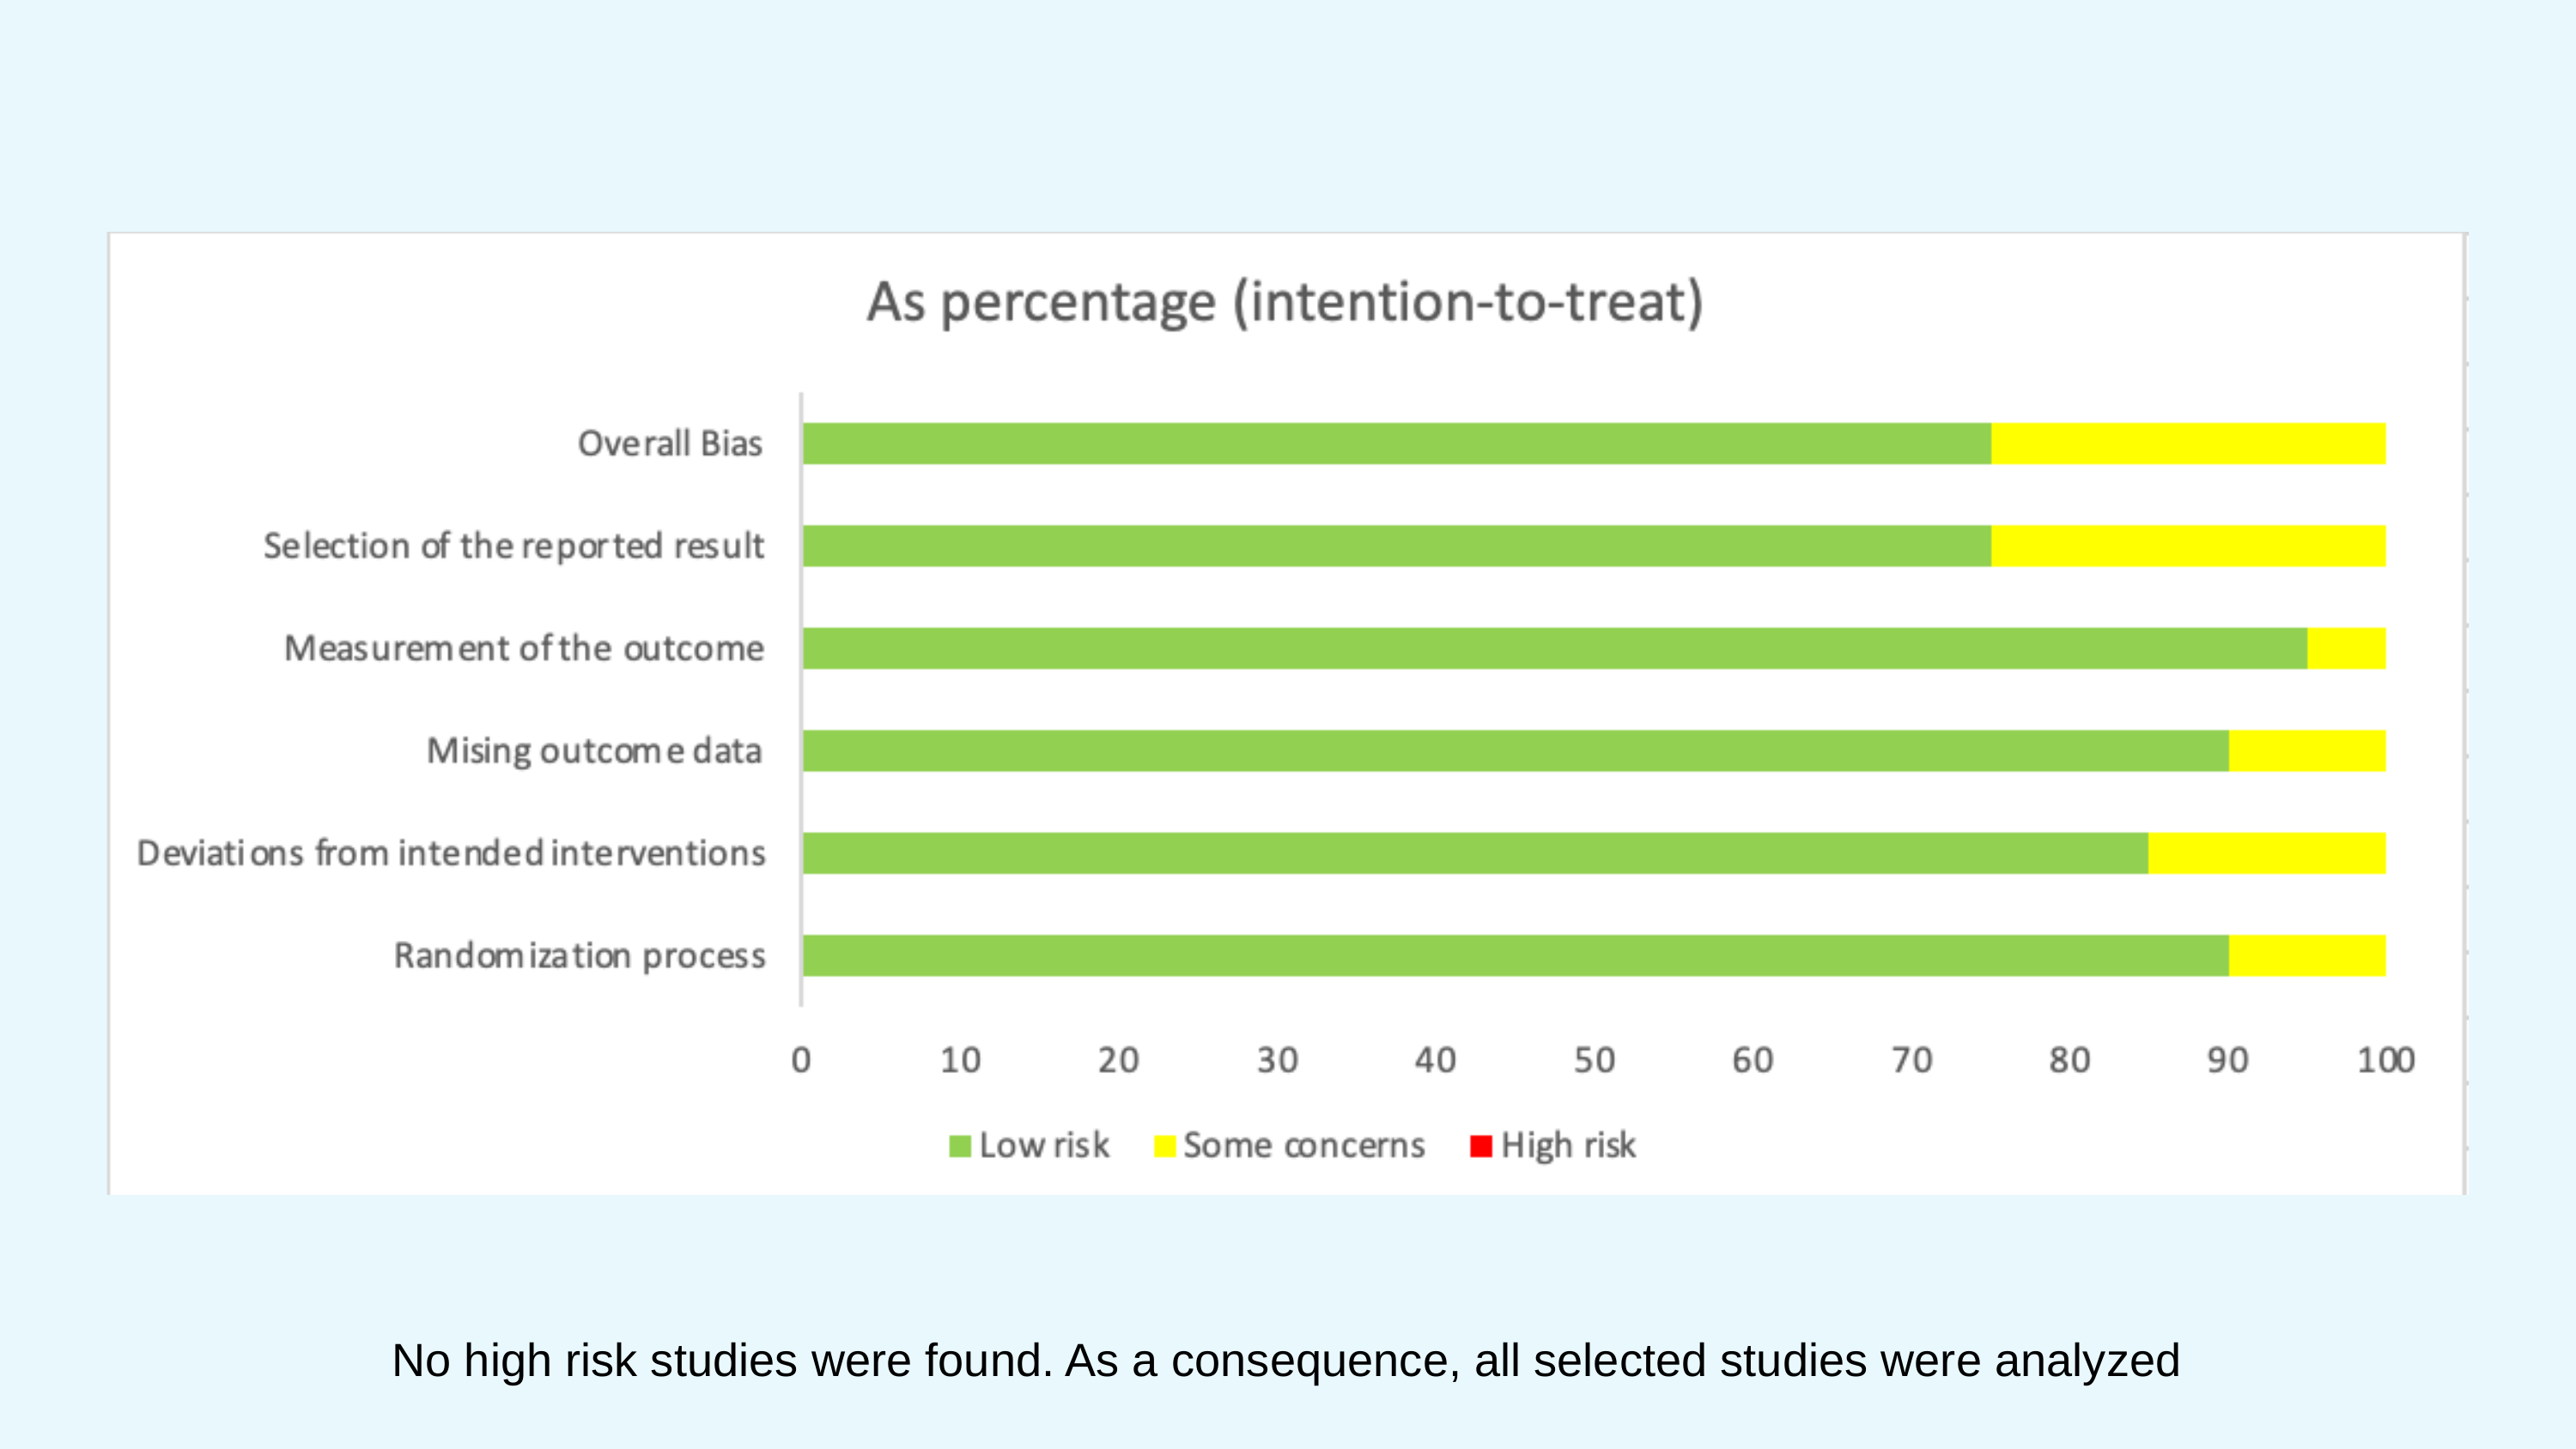

No high risk studies were found. As a consequence, all selected studies were analyzed